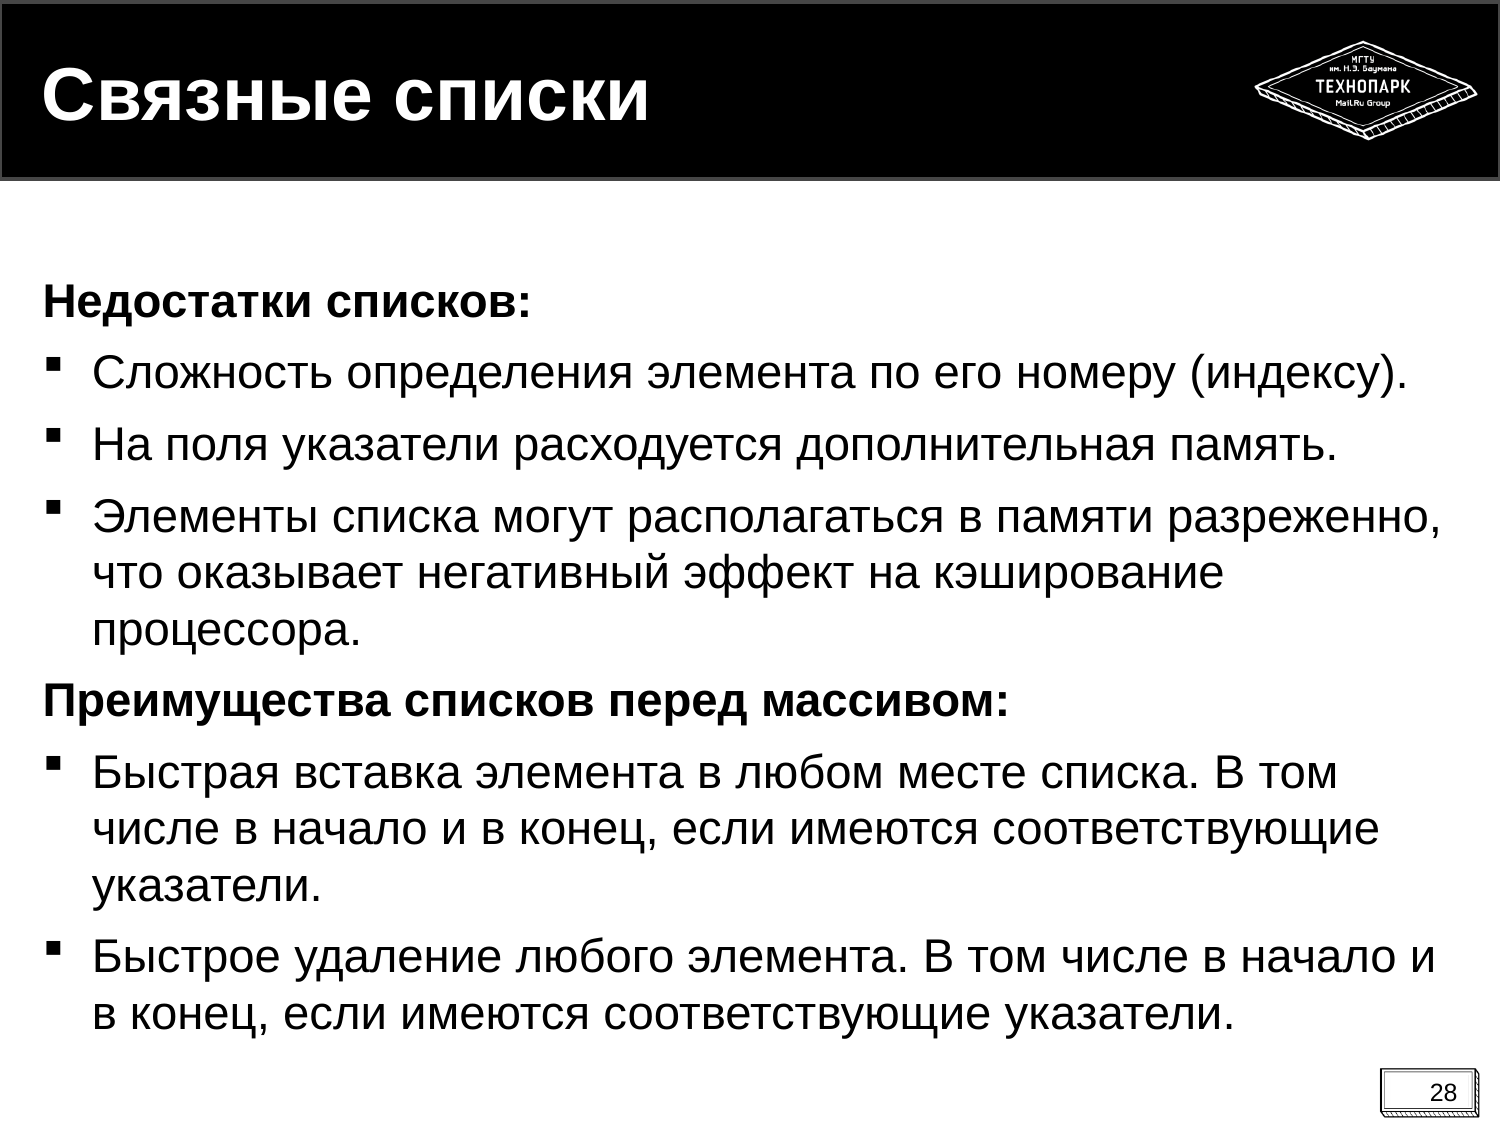

# Связные списки
Недостатки списков:
Сложность определения элемента по его номеру (индексу).
На поля указатели расходуется дополнительная память.
Элементы списка могут располагаться в памяти разреженно, что оказывает негативный эффект на кэширование процессора.
Преимущества списков перед массивом:
Быстрая вставка элемента в любом месте списка. В том числе в начало и в конец, если имеются соответствующие указатели.
Быстрое удаление любого элемента. В том числе в начало и в конец, если имеются соответствующие указатели.
28